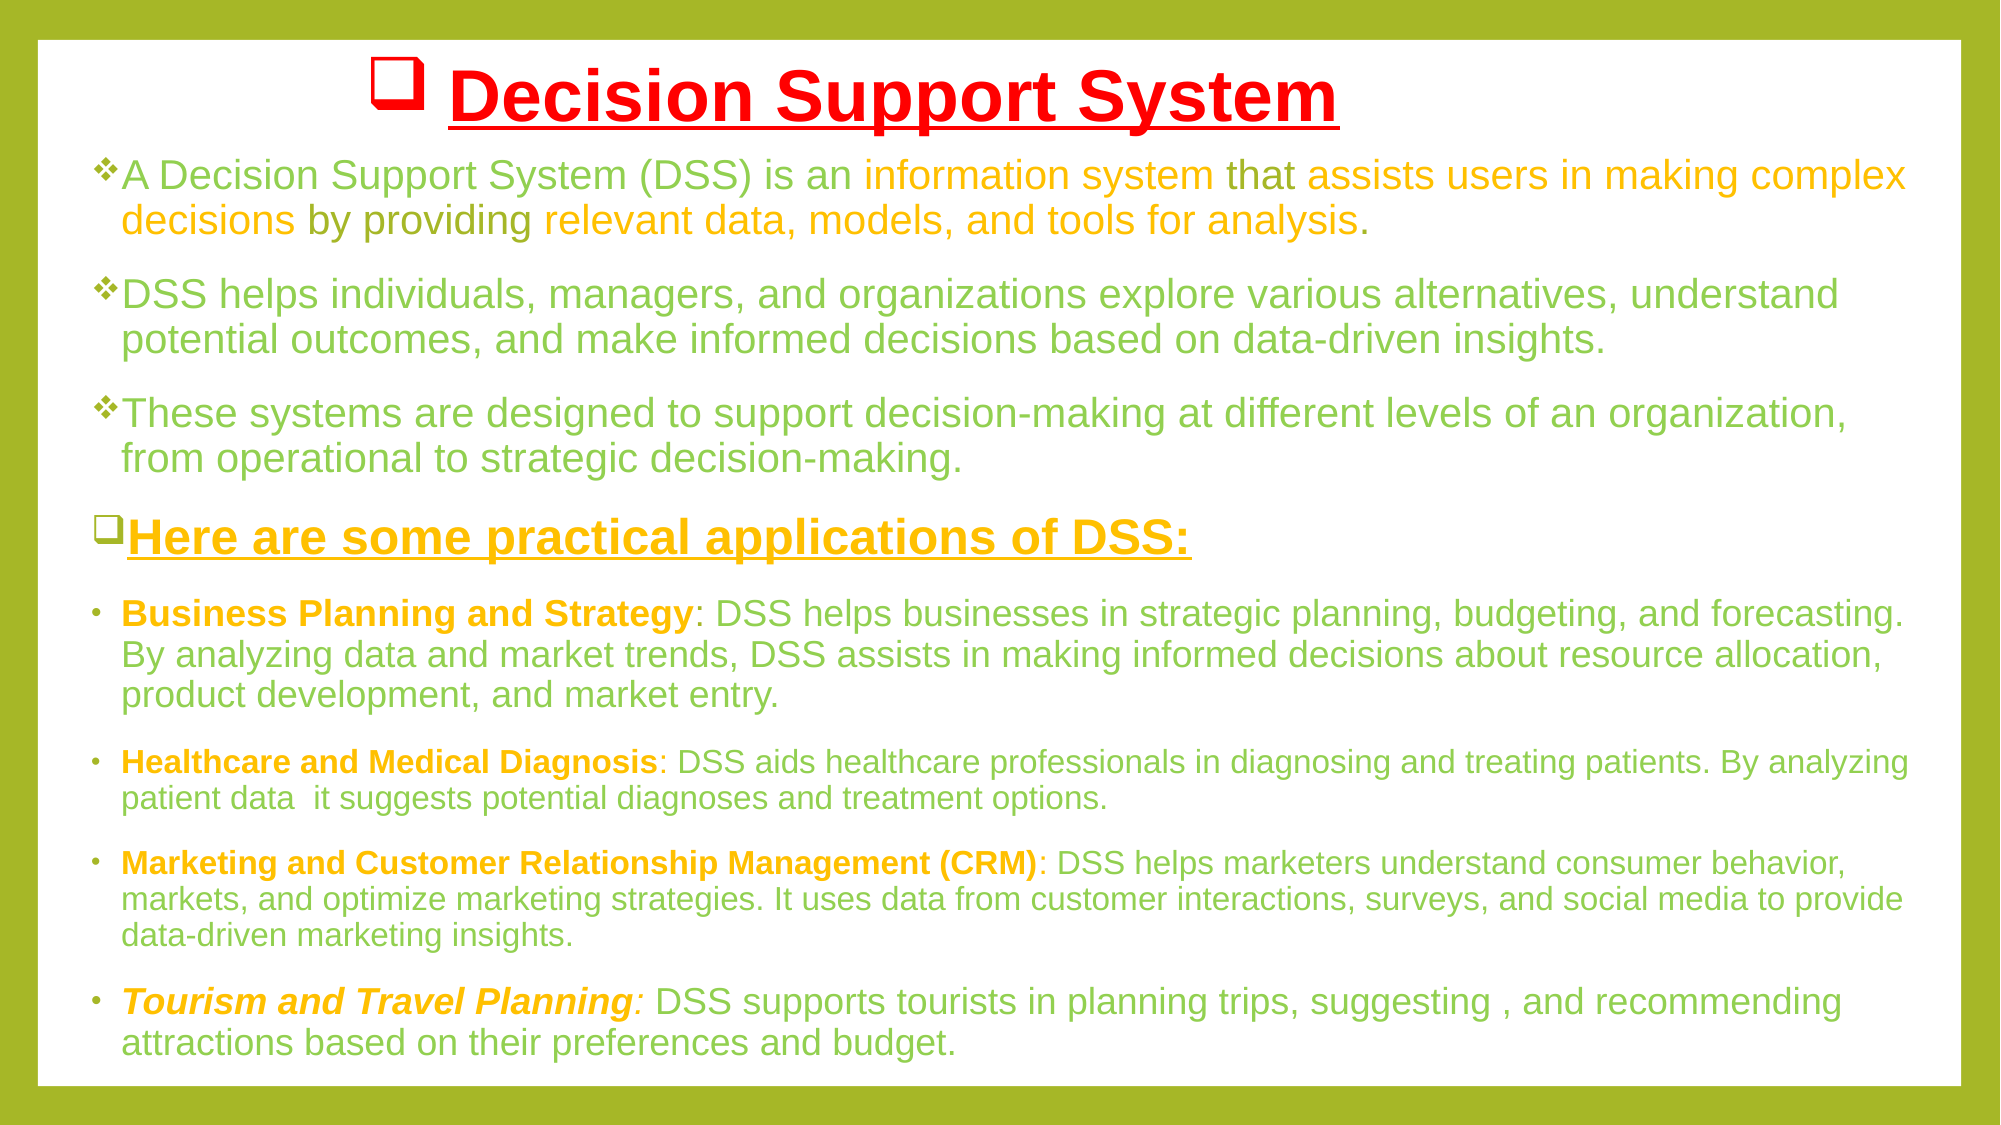

# Decision Support System
A Decision Support System (DSS) is an information system that assists users in making complex decisions by providing relevant data, models, and tools for analysis.
DSS helps individuals, managers, and organizations explore various alternatives, understand potential outcomes, and make informed decisions based on data-driven insights.
These systems are designed to support decision-making at different levels of an organization, from operational to strategic decision-making.
Here are some practical applications of DSS:
Business Planning and Strategy: DSS helps businesses in strategic planning, budgeting, and forecasting. By analyzing data and market trends, DSS assists in making informed decisions about resource allocation, product development, and market entry.
Healthcare and Medical Diagnosis: DSS aids healthcare professionals in diagnosing and treating patients. By analyzing patient data  it suggests potential diagnoses and treatment options.
Marketing and Customer Relationship Management (CRM): DSS helps marketers understand consumer behavior, markets, and optimize marketing strategies. It uses data from customer interactions, surveys, and social media to provide data-driven marketing insights.
Tourism and Travel Planning: DSS supports tourists in planning trips, suggesting , and recommending attractions based on their preferences and budget.